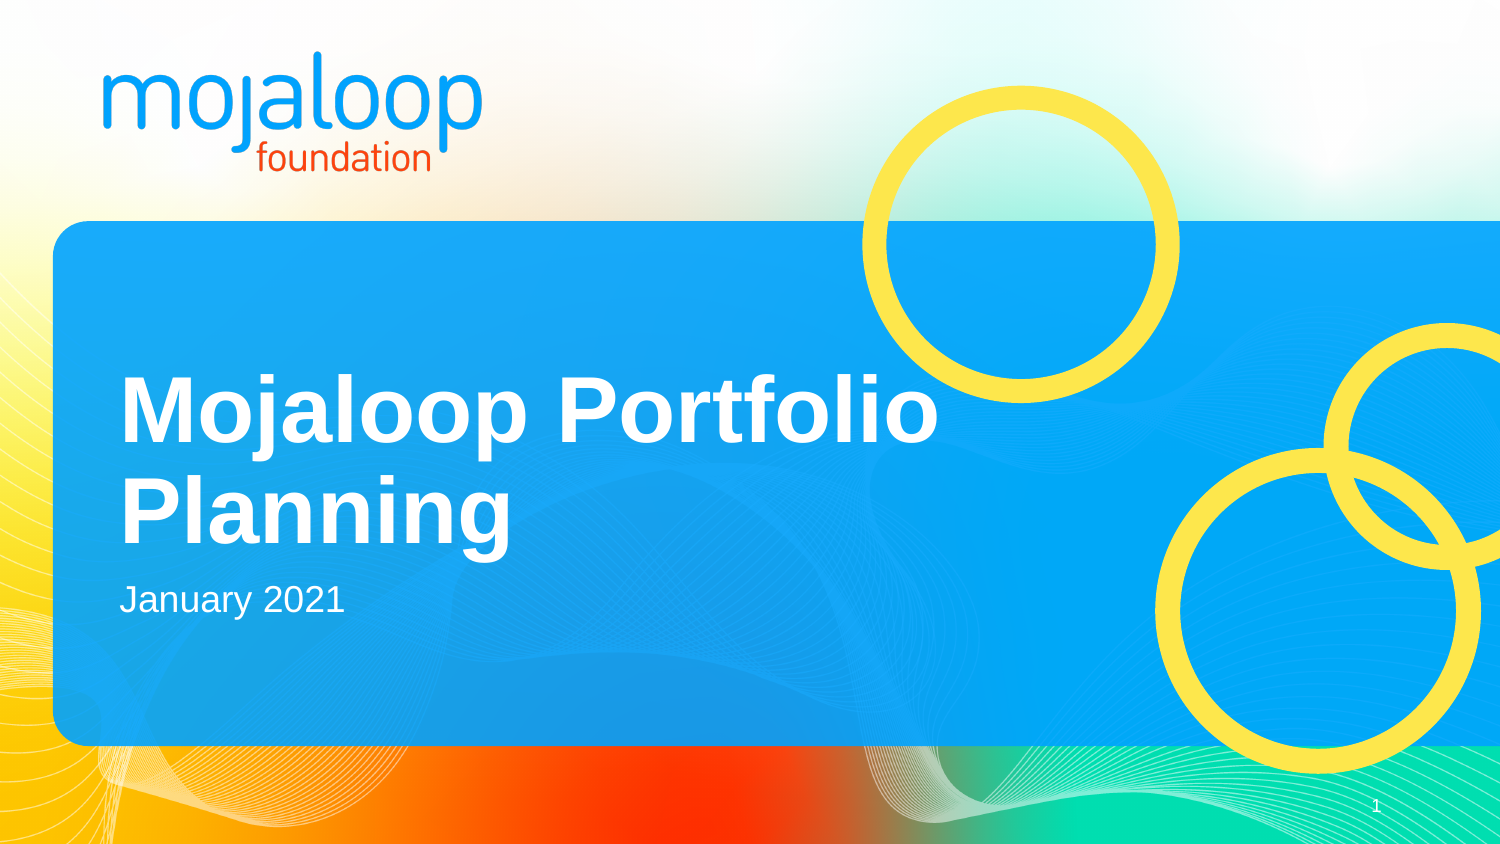

# Mojaloop Portfolio Planning
January 2021
1